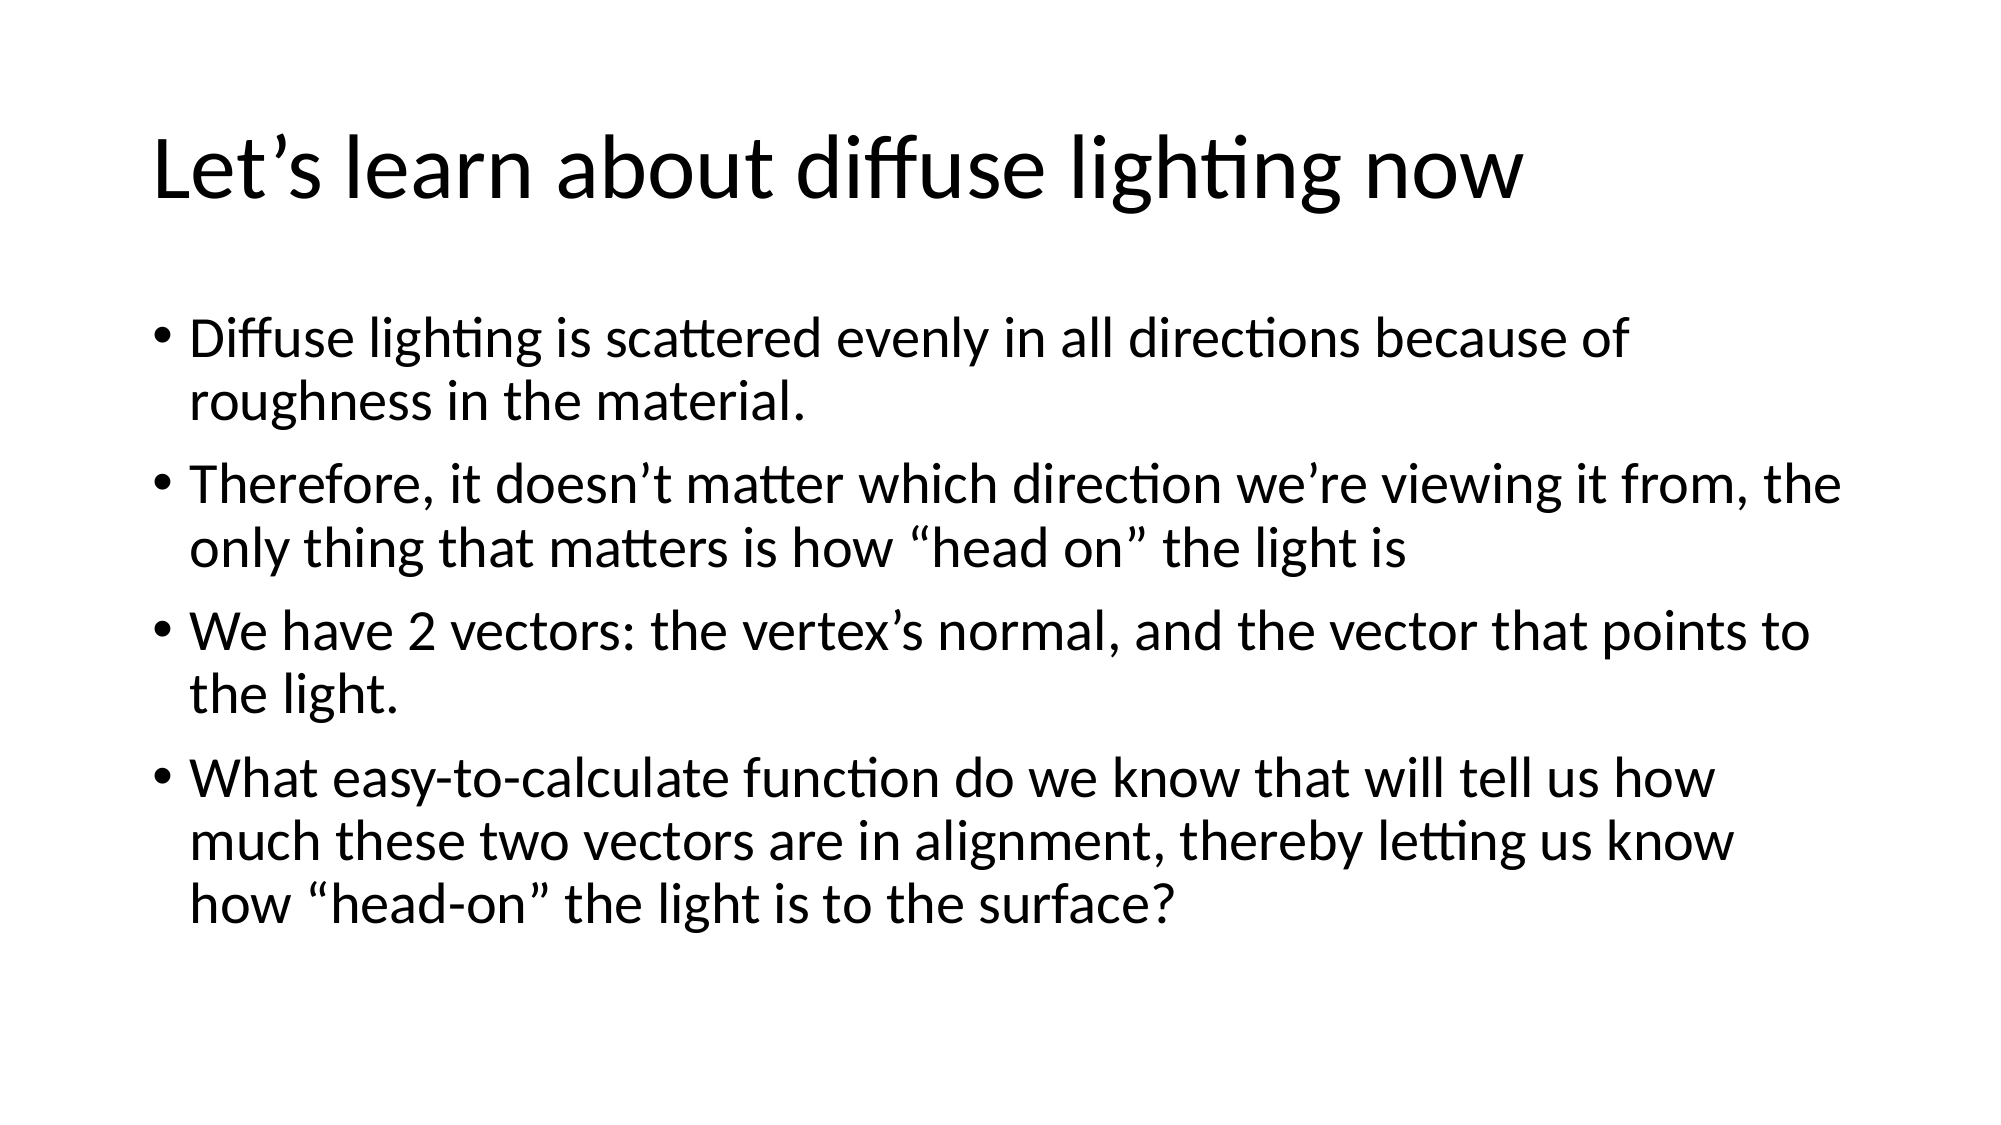

# Let’s learn about diffuse lighting now
Diffuse lighting is scattered evenly in all directions because of roughness in the material.
Therefore, it doesn’t matter which direction we’re viewing it from, the only thing that matters is how “head on” the light is
We have 2 vectors: the vertex’s normal, and the vector that points to the light.
What easy-to-calculate function do we know that will tell us how much these two vectors are in alignment, thereby letting us know how “head-on” the light is to the surface?